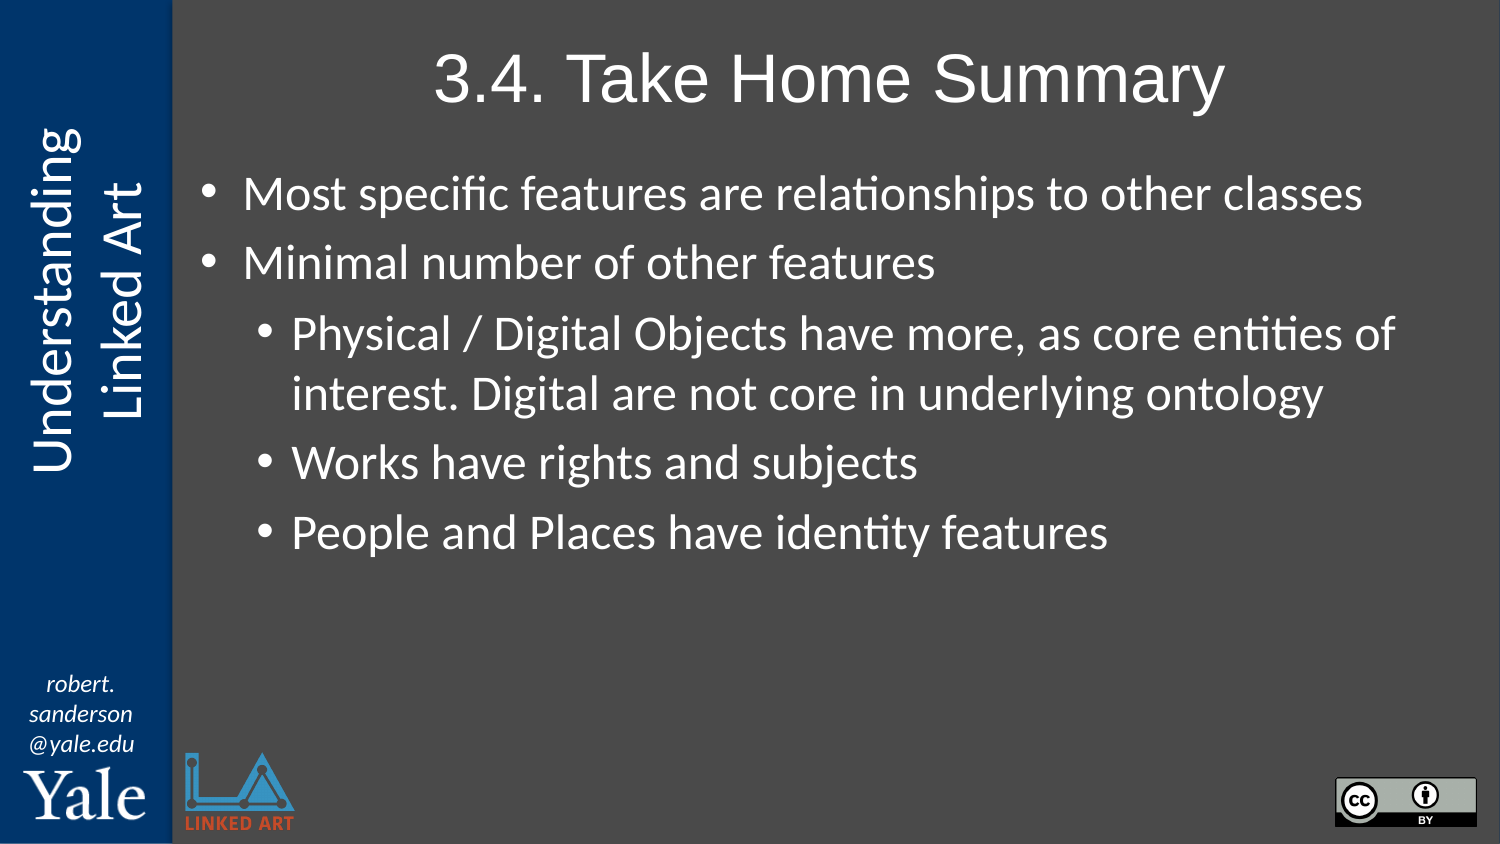

# 3.4. Take Home Summary
Most specific features are relationships to other classes
Minimal number of other features
Physical / Digital Objects have more, as core entities of interest. Digital are not core in underlying ontology
Works have rights and subjects
People and Places have identity features